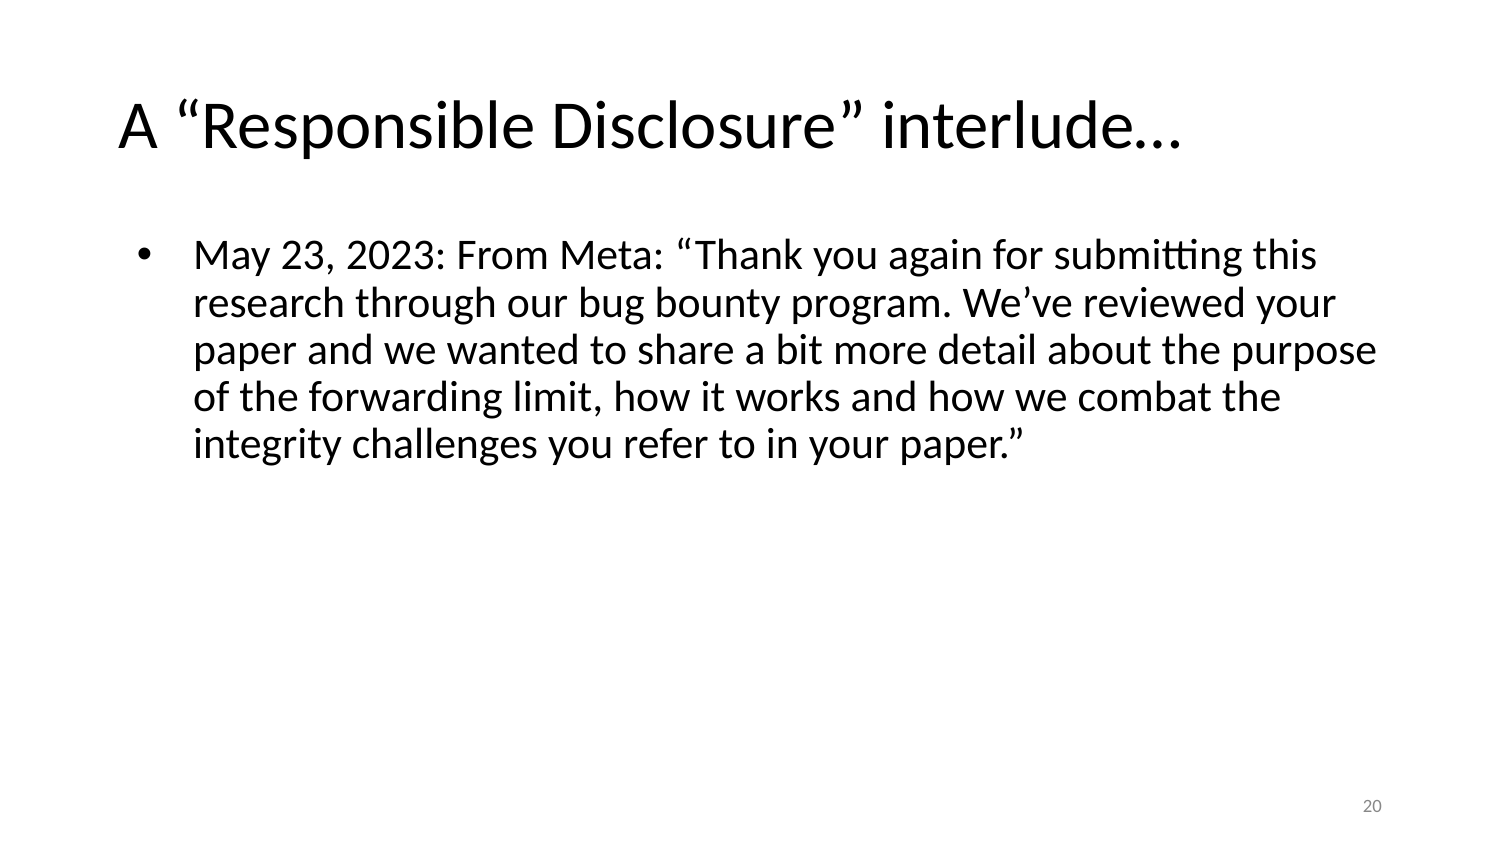

# A “Responsible Disclosure” interlude…
May 23, 2023: From Meta: “Thank you again for submitting this research through our bug bounty program. We’ve reviewed your paper and we wanted to share a bit more detail about the purpose of the forwarding limit, how it works and how we combat the integrity challenges you refer to in your paper.”
20